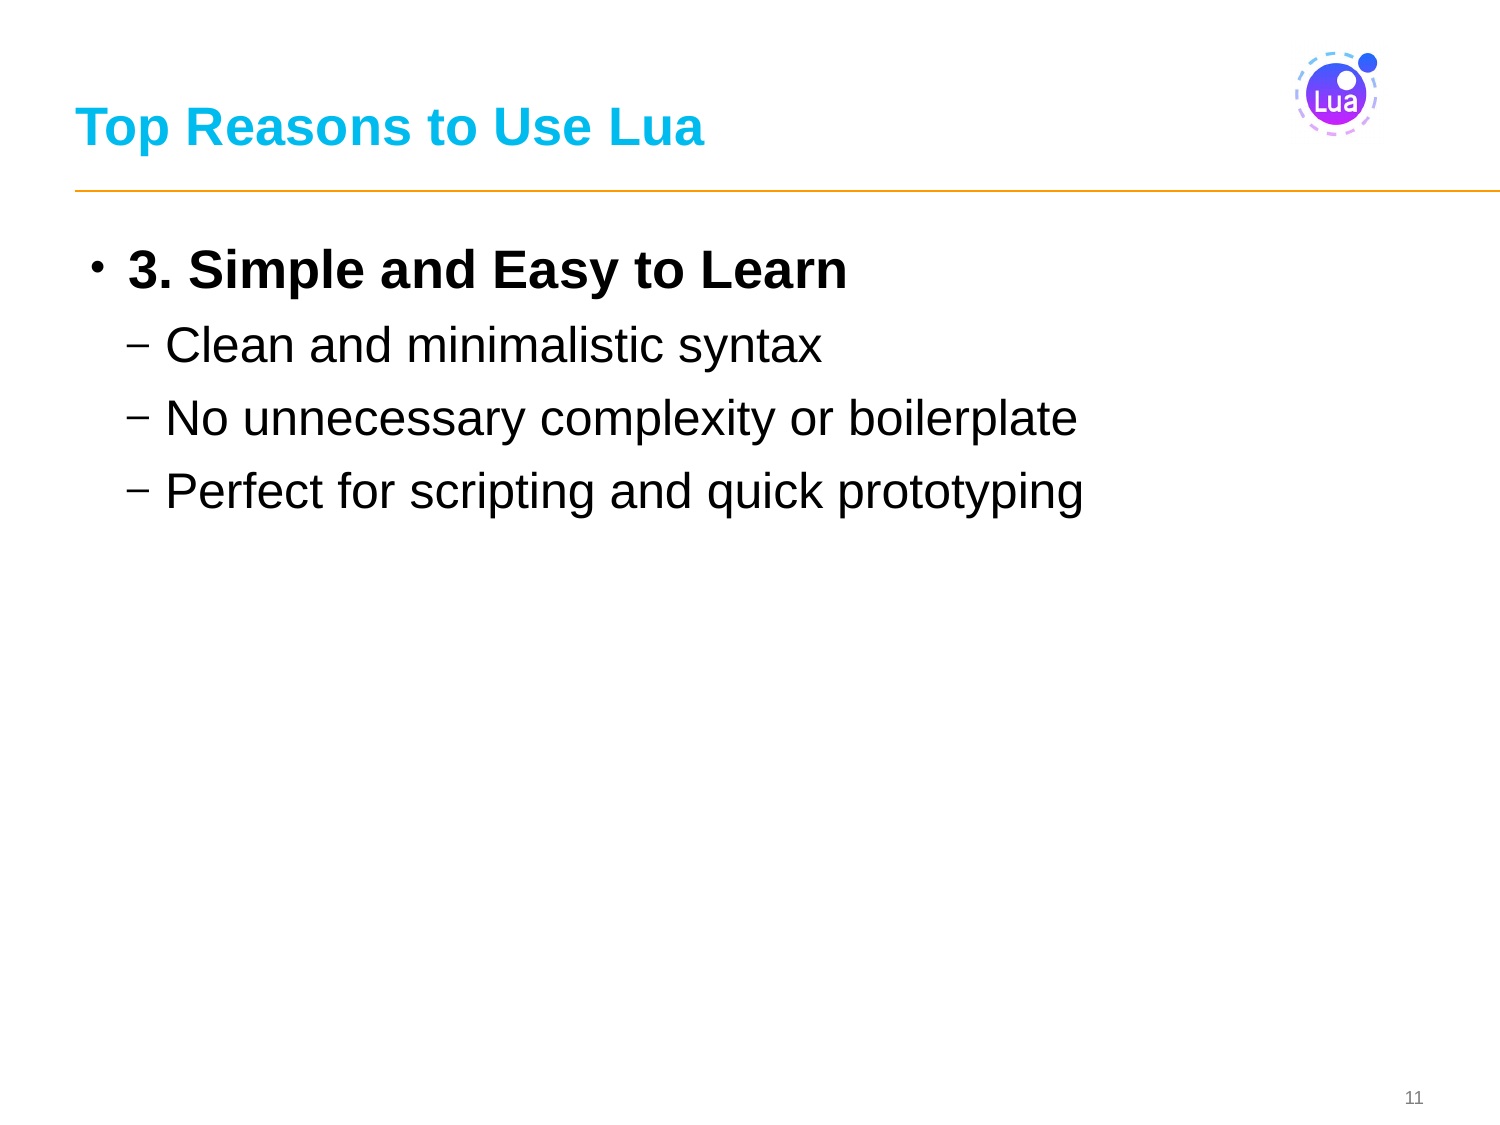

# Top Reasons to Use Lua
3. Simple and Easy to Learn
Clean and minimalistic syntax
No unnecessary complexity or boilerplate
Perfect for scripting and quick prototyping